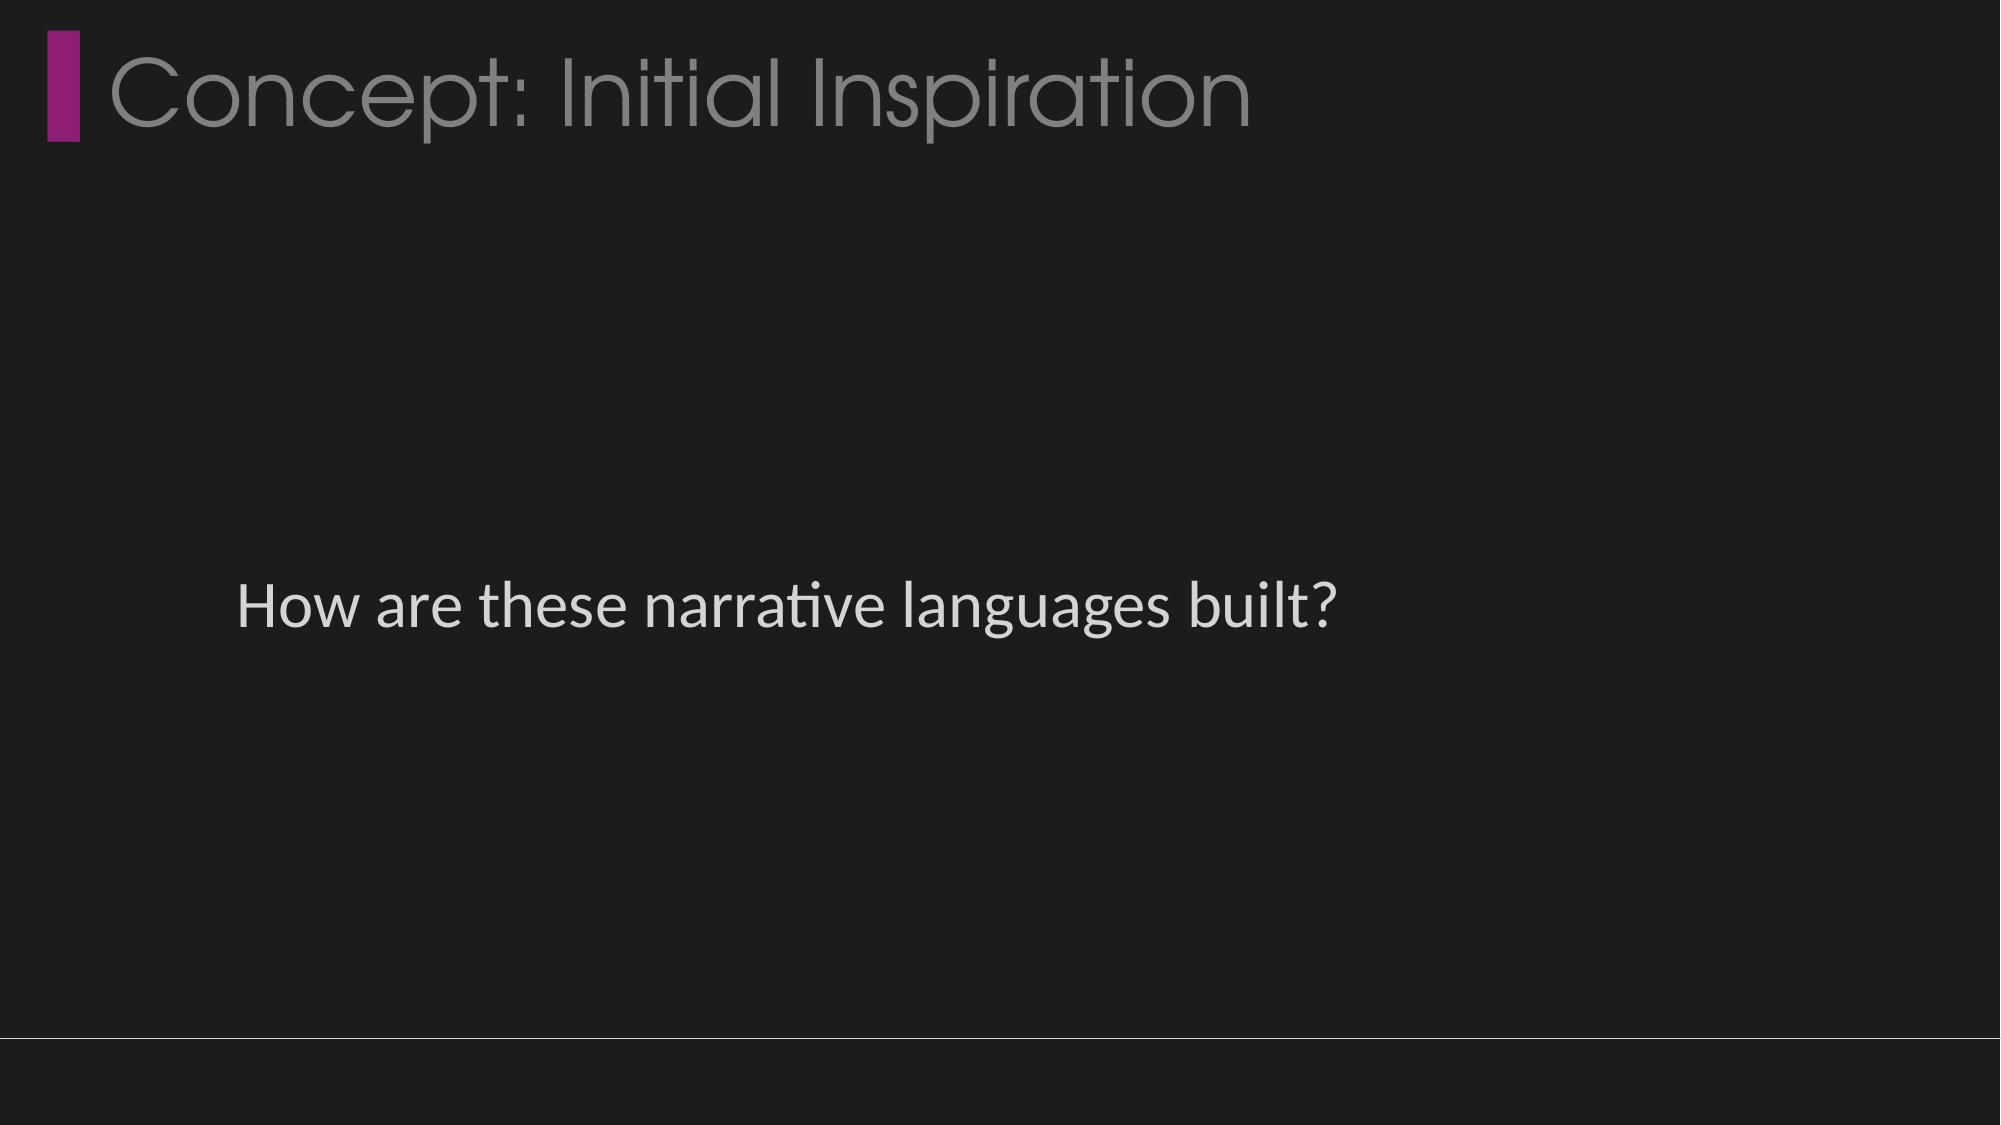

Concept: Initial Inspiration
# How are these narrative languages built?